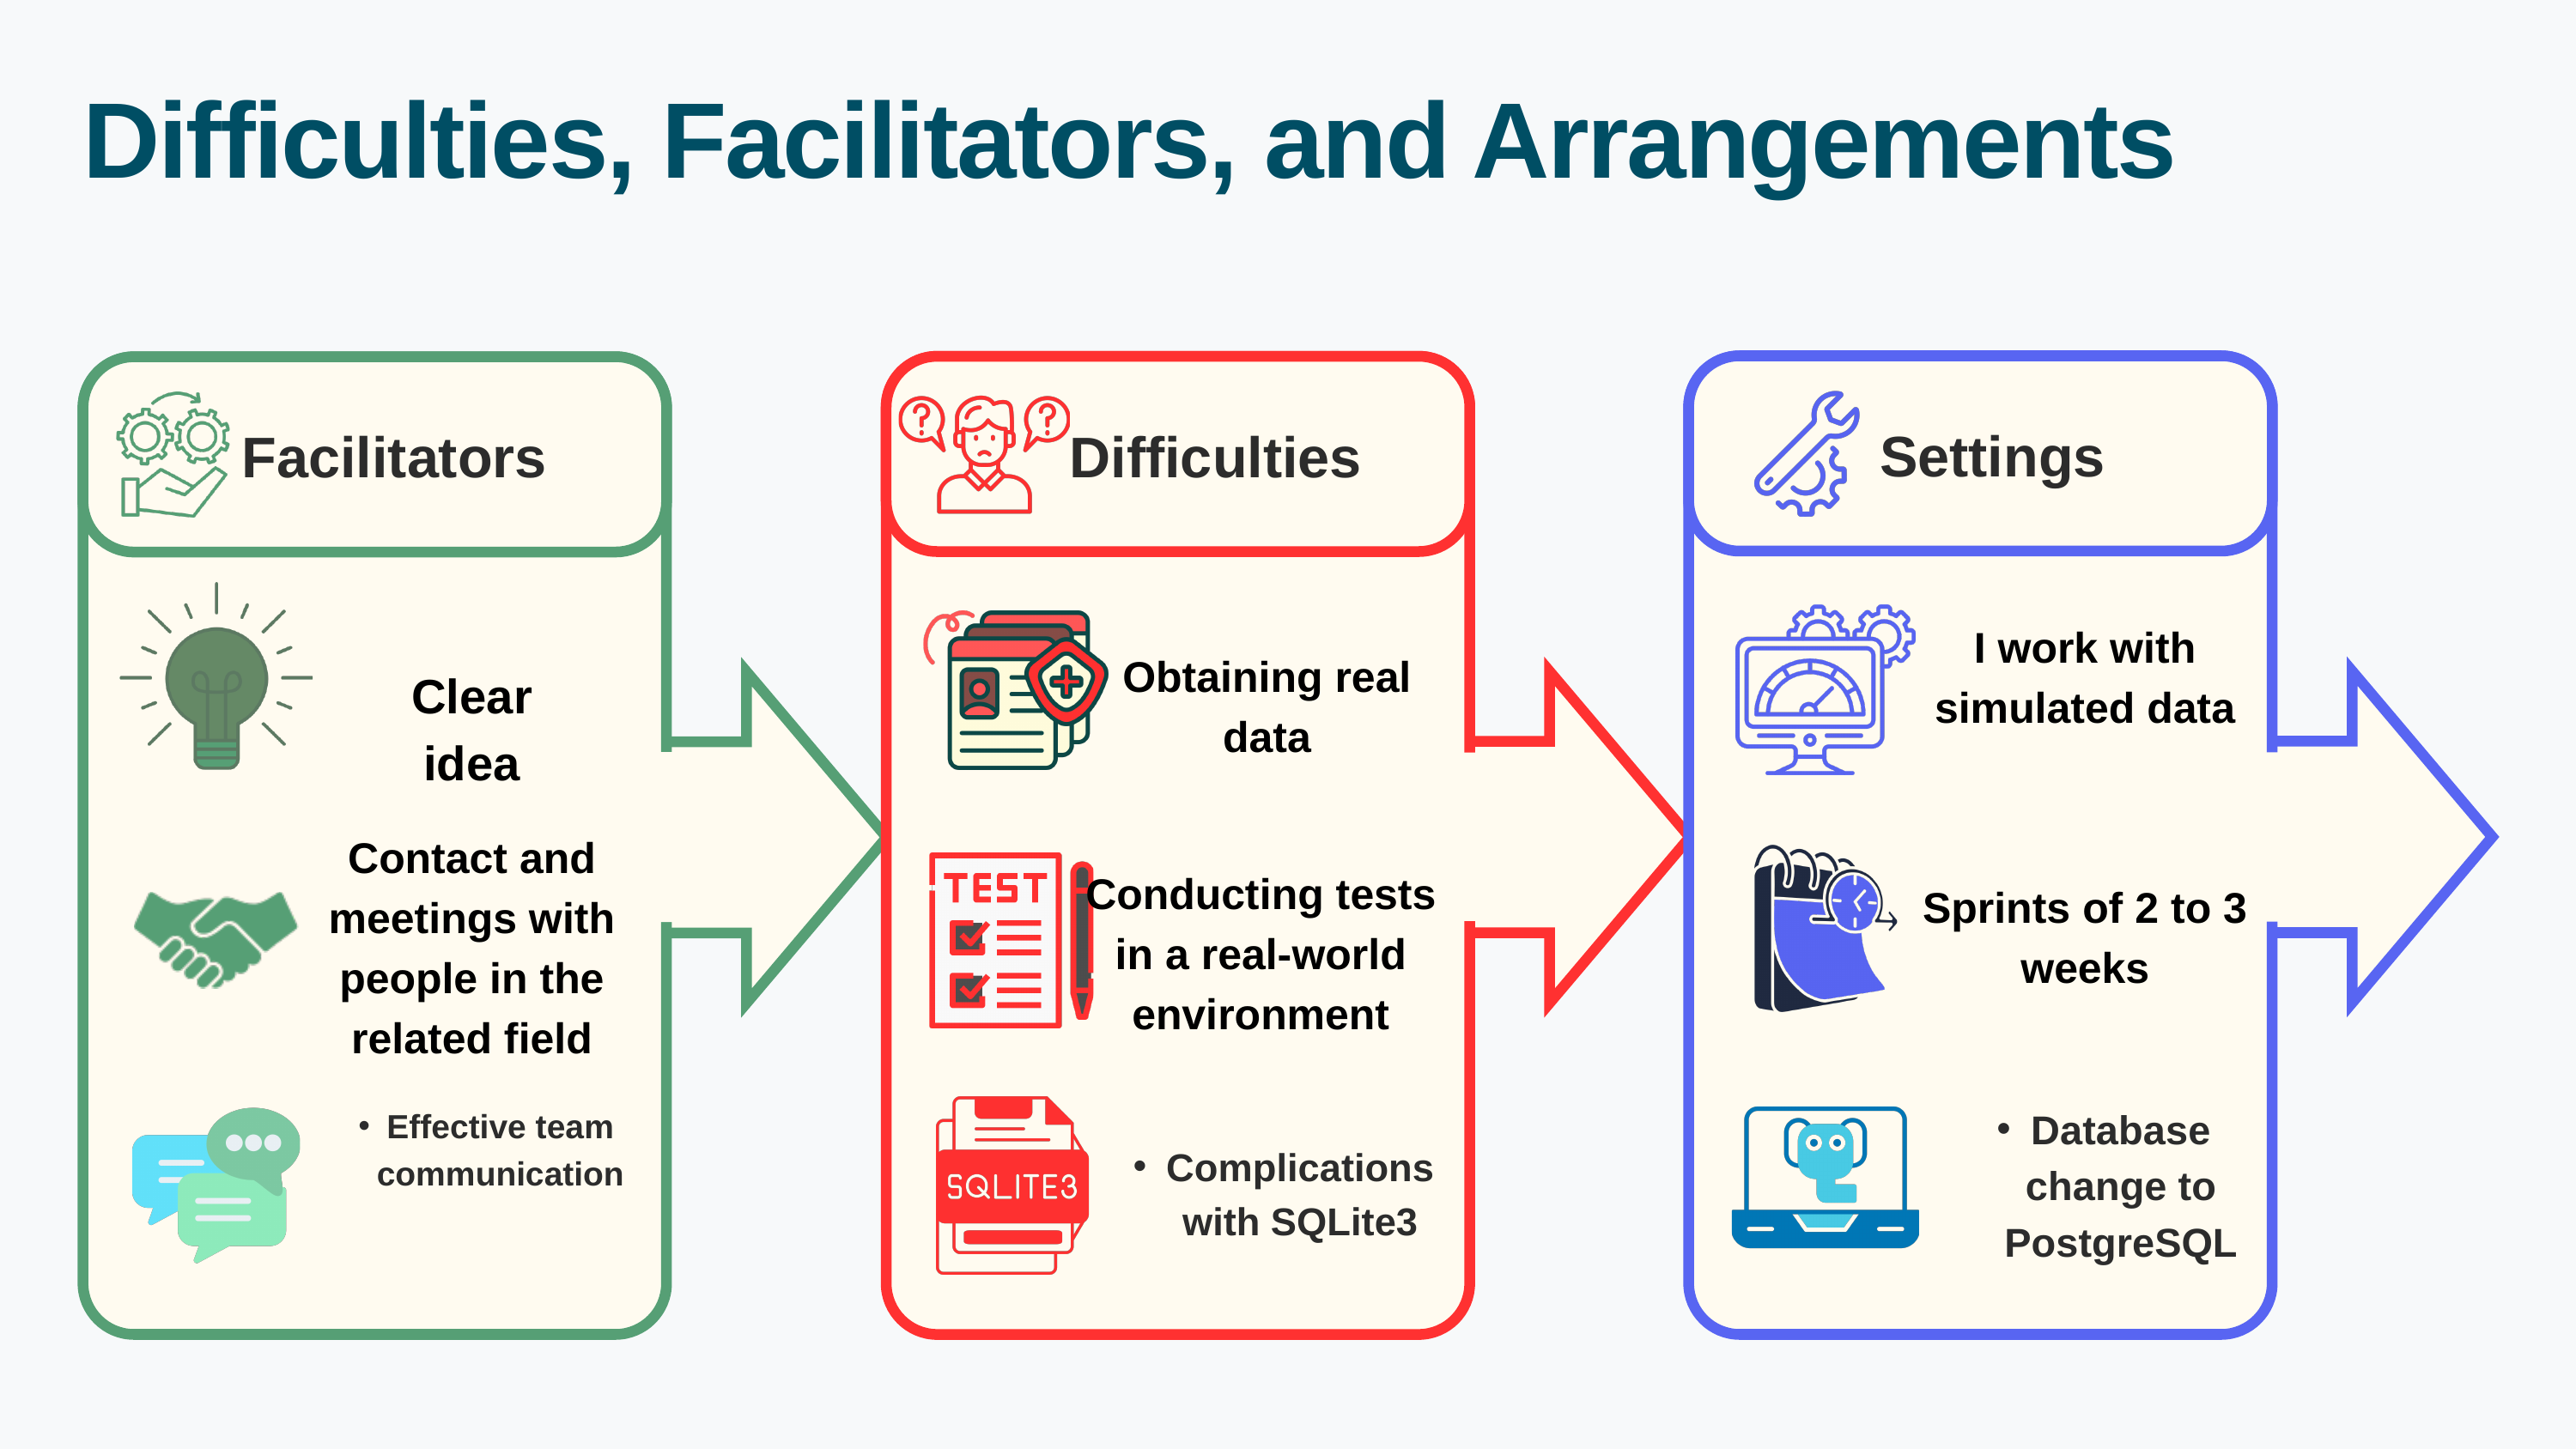

Difficulties, Facilitators, and Arrangements

Settings
Facilitators
Difficulties

I work with simulated data
Obtaining real data
Clear idea

Contact and meetings with people in the related field

Conducting tests in a real-world environment
Sprints of 2 to 3 weeks

Database change to PostgreSQL

Effective team communication

Complications with SQLite3